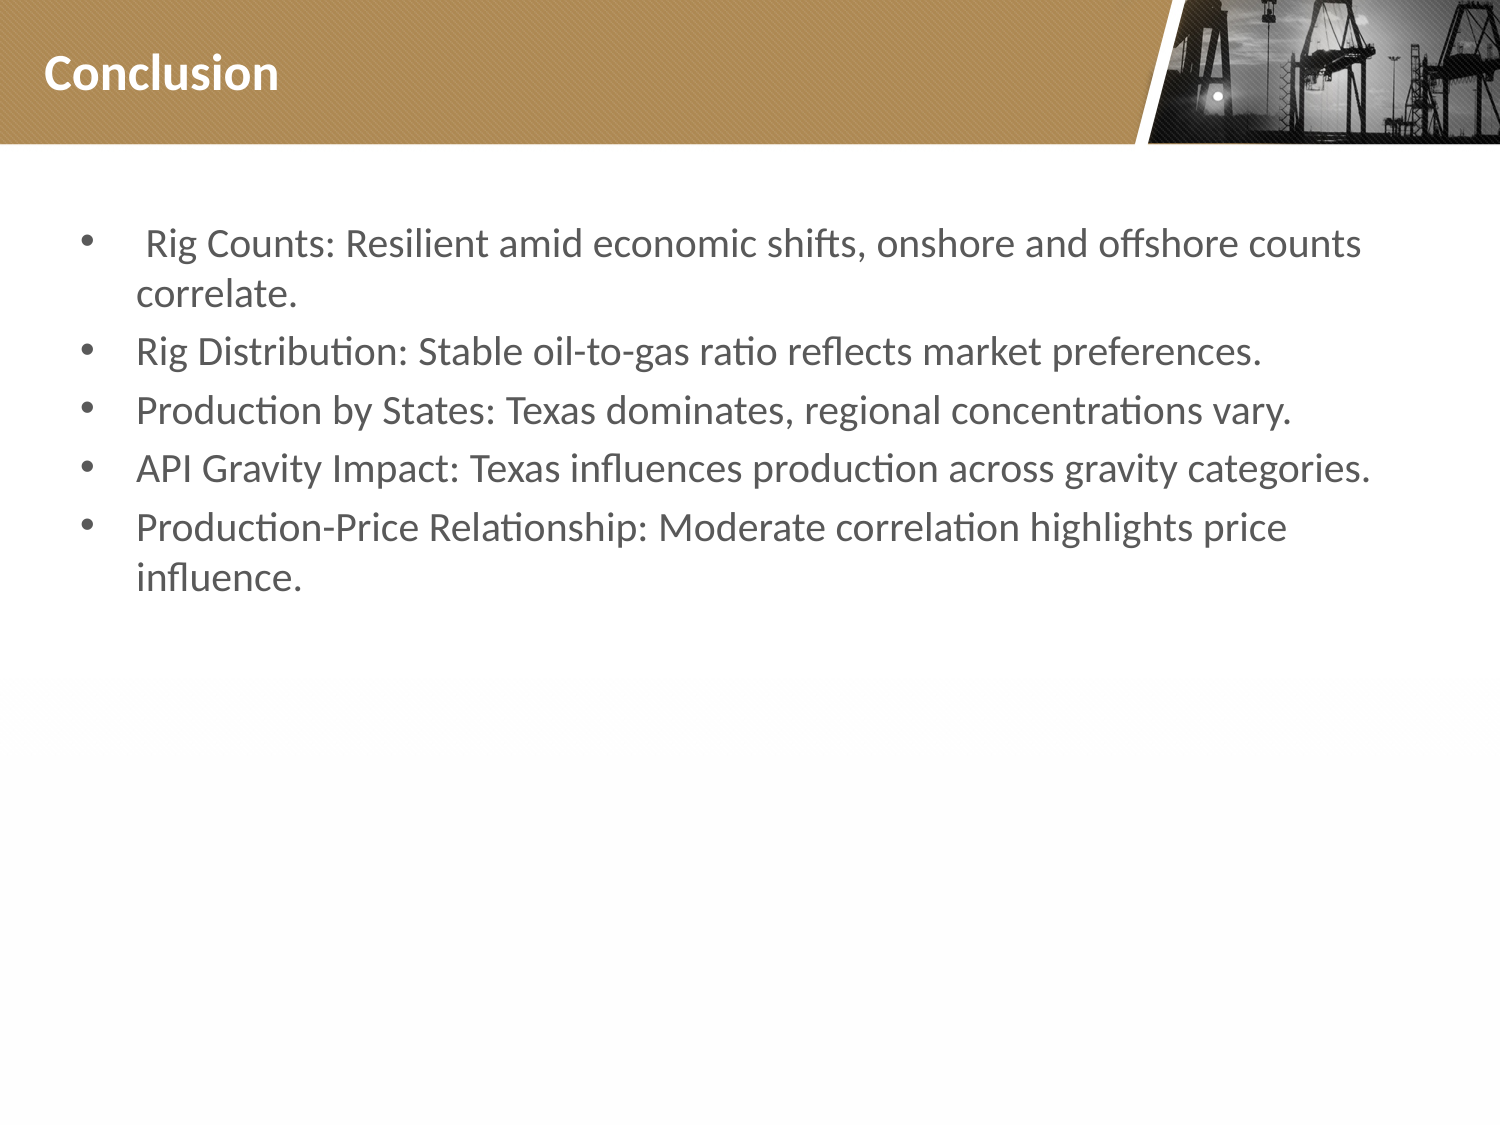

# Conclusion
 Rig Counts: Resilient amid economic shifts, onshore and offshore counts correlate.
Rig Distribution: Stable oil-to-gas ratio reflects market preferences.
Production by States: Texas dominates, regional concentrations vary.
API Gravity Impact: Texas influences production across gravity categories.
Production-Price Relationship: Moderate correlation highlights price influence.